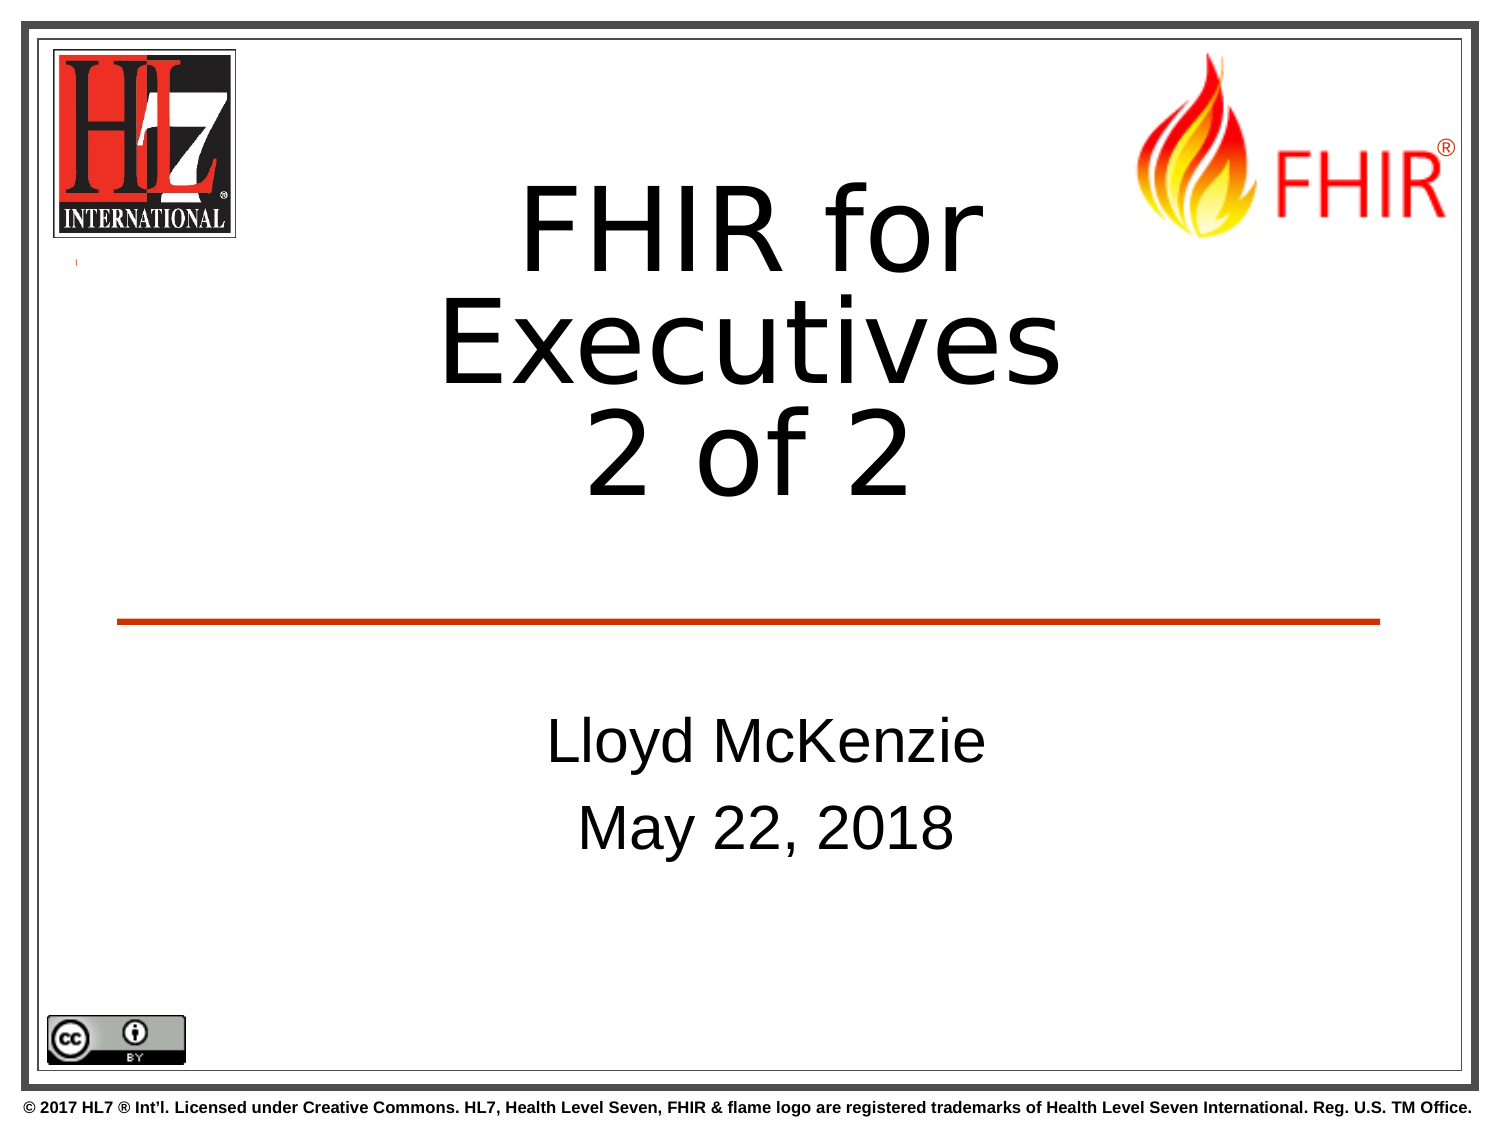

# FHIR for Executives 2 of 2
Lloyd McKenzie
May 22, 2018